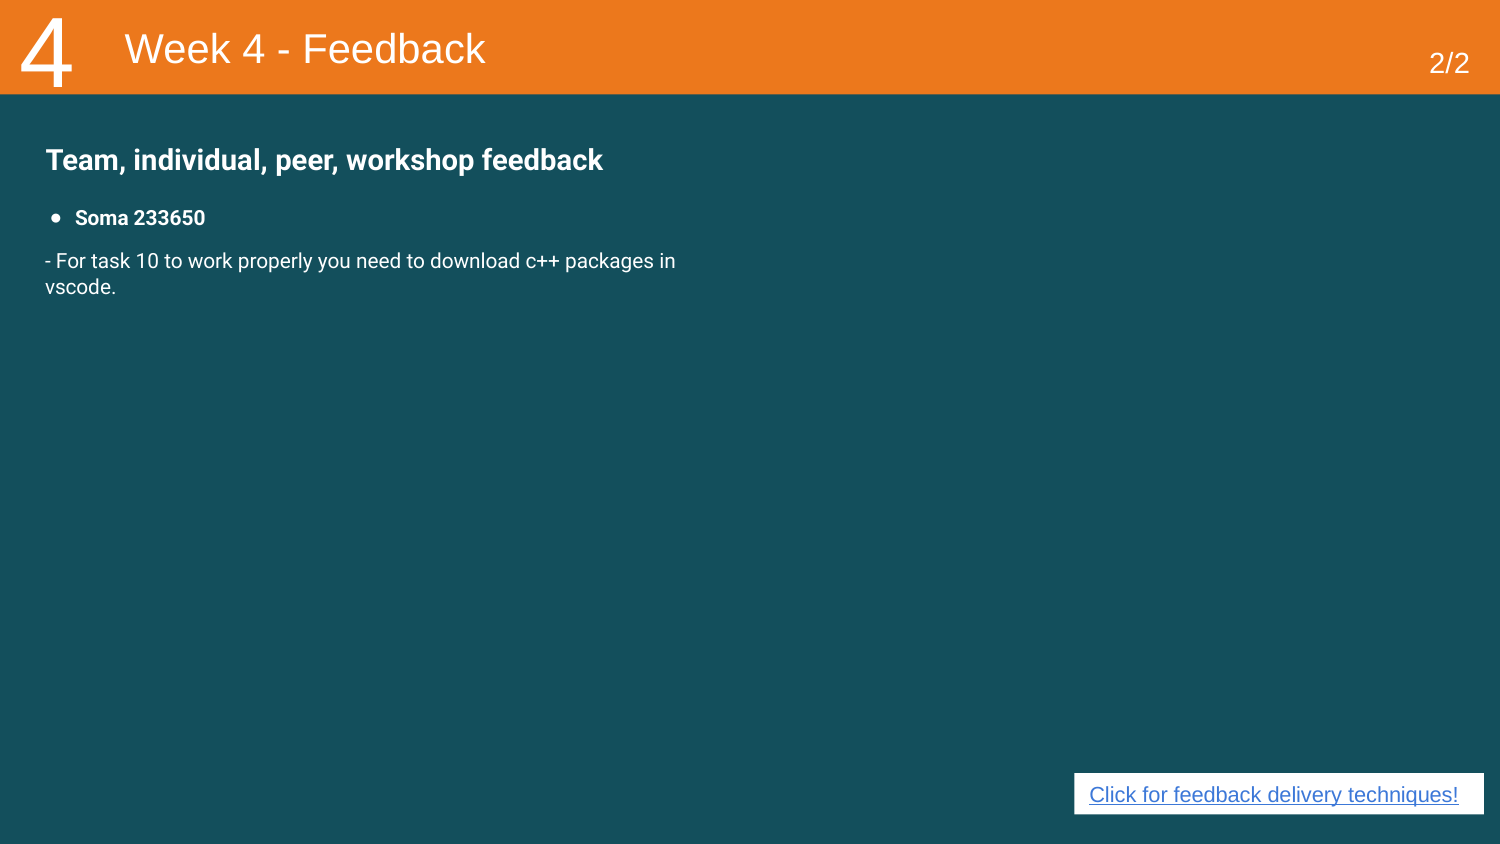

4
# Week 4 - Feedback
2/2
Team, individual, peer, workshop feedback
Soma 233650
- For task 10 to work properly you need to download c++ packages in vscode.
Click for feedback delivery techniques!